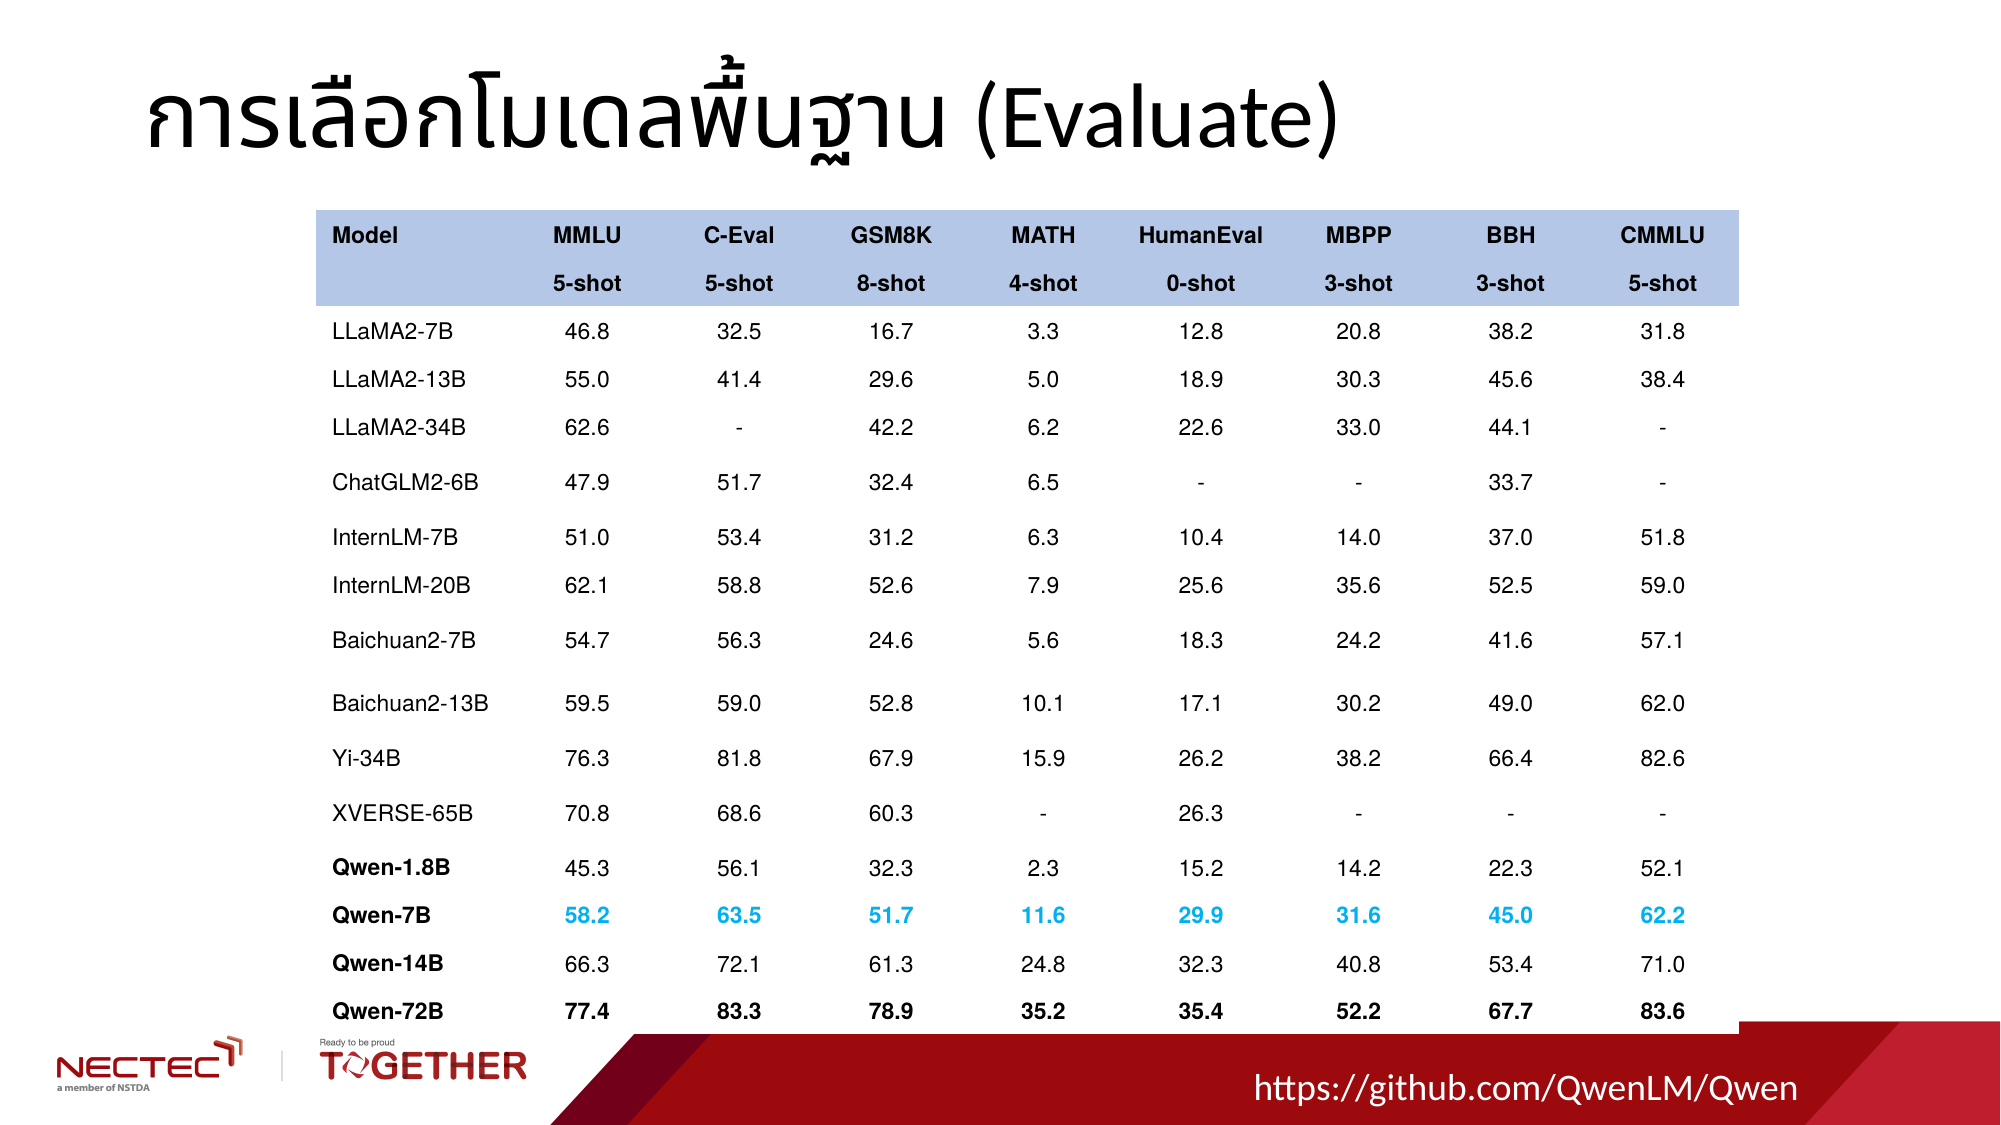

# การเลือกโมเดลพื้นฐาน (Evaluate)
| Model | MMLU | C-Eval | GSM8K | MATH | HumanEval | MBPP | BBH | CMMLU |
| --- | --- | --- | --- | --- | --- | --- | --- | --- |
|  | 5-shot | 5-shot | 8-shot | 4-shot | 0-shot | 3-shot | 3-shot | 5-shot |
| LLaMA2-7B | 46.8 | 32.5 | 16.7 | 3.3 | 12.8 | 20.8 | 38.2 | 31.8 |
| LLaMA2-13B | 55.0 | 41.4 | 29.6 | 5.0 | 18.9 | 30.3 | 45.6 | 38.4 |
| LLaMA2-34B | 62.6 | - | 42.2 | 6.2 | 22.6 | 33.0 | 44.1 | - |
| ChatGLM2-6B | 47.9 | 51.7 | 32.4 | 6.5 | - | - | 33.7 | - |
| InternLM-7B | 51.0 | 53.4 | 31.2 | 6.3 | 10.4 | 14.0 | 37.0 | 51.8 |
| InternLM-20B | 62.1 | 58.8 | 52.6 | 7.9 | 25.6 | 35.6 | 52.5 | 59.0 |
| Baichuan2-7B | 54.7 | 56.3 | 24.6 | 5.6 | 18.3 | 24.2 | 41.6 | 57.1 |
| Baichuan2-13B | 59.5 | 59.0 | 52.8 | 10.1 | 17.1 | 30.2 | 49.0 | 62.0 |
| Yi-34B | 76.3 | 81.8 | 67.9 | 15.9 | 26.2 | 38.2 | 66.4 | 82.6 |
| XVERSE-65B | 70.8 | 68.6 | 60.3 | - | 26.3 | - | - | - |
| Qwen-1.8B | 45.3 | 56.1 | 32.3 | 2.3 | 15.2 | 14.2 | 22.3 | 52.1 |
| Qwen-7B | 58.2 | 63.5 | 51.7 | 11.6 | 29.9 | 31.6 | 45.0 | 62.2 |
| Qwen-14B | 66.3 | 72.1 | 61.3 | 24.8 | 32.3 | 40.8 | 53.4 | 71.0 |
| Qwen-72B | 77.4 | 83.3 | 78.9 | 35.2 | 35.4 | 52.2 | 67.7 | 83.6 |
https://github.com/QwenLM/Qwen